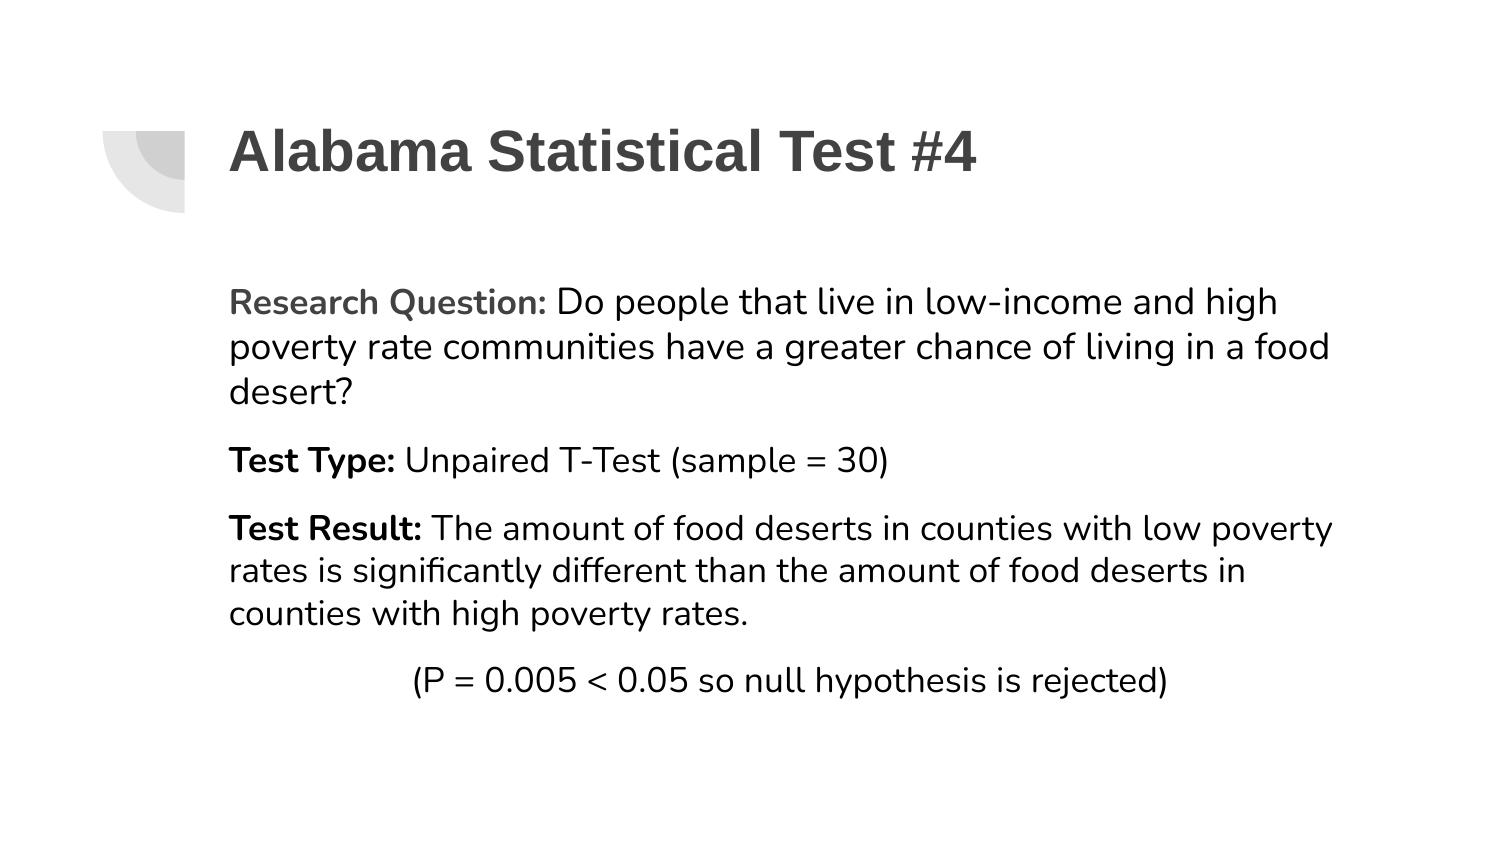

# Alabama Statistical Test #4
Research Question: Do people that live in low-income and high poverty rate communities have a greater chance of living in a food desert?
Test Type: Unpaired T-Test (sample = 30)
Test Result: The amount of food deserts in counties with low poverty rates is significantly different than the amount of food deserts in counties with high poverty rates.
(P = 0.005 < 0.05 so null hypothesis is rejected)